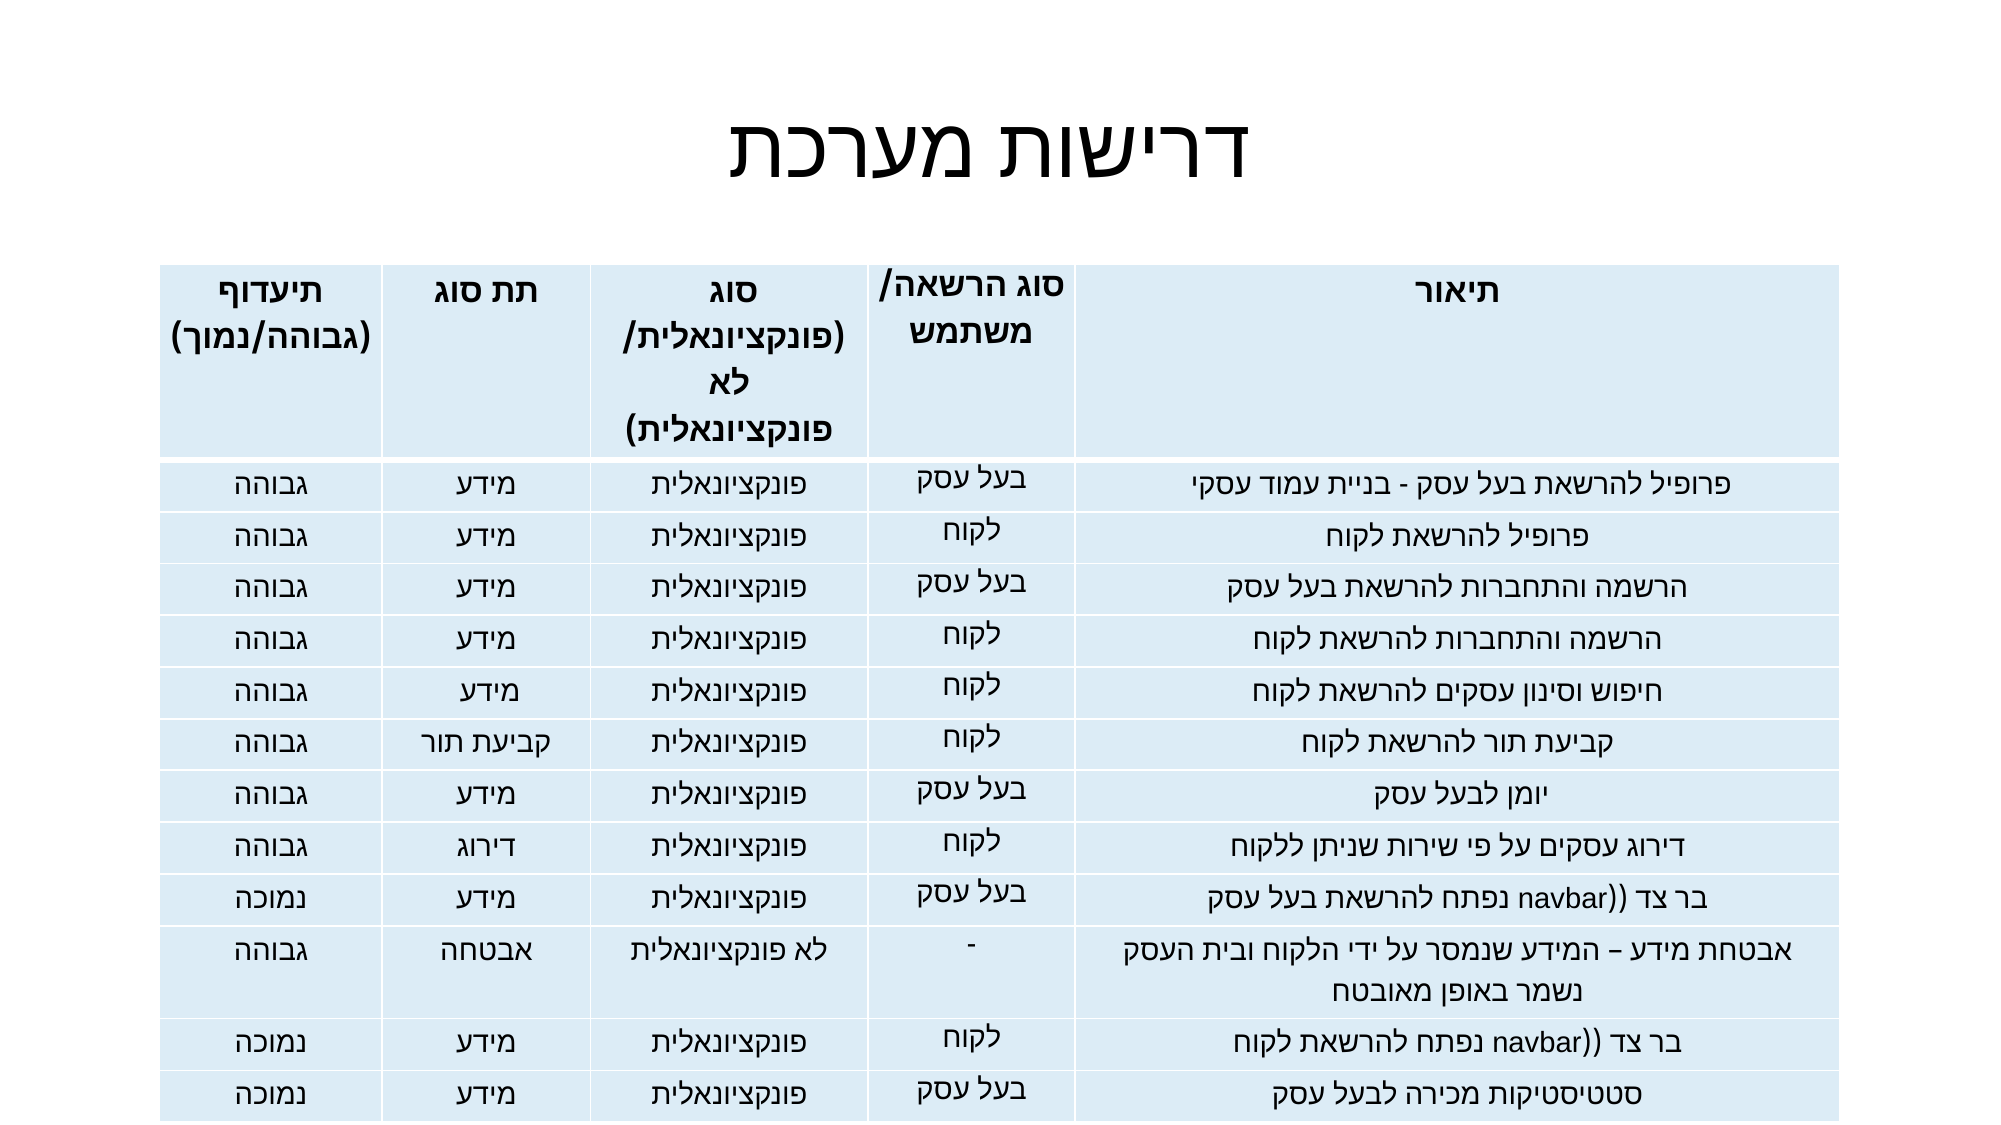

דרישות מערכת
| תיעדוף (גבוהה/נמוך) | תת סוג | סוג (פונקציונאלית/ לא פונקציונאלית) | סוג הרשאה/ משתמש | תיאור |
| --- | --- | --- | --- | --- |
| גבוהה | מידע | פונקציונאלית | בעל עסק | פרופיל להרשאת בעל עסק - בניית עמוד עסקי |
| גבוהה | מידע | פונקציונאלית | לקוח | פרופיל להרשאת לקוח |
| גבוהה | מידע | פונקציונאלית | בעל עסק | הרשמה והתחברות להרשאת בעל עסק |
| גבוהה | מידע | פונקציונאלית | לקוח | הרשמה והתחברות להרשאת לקוח |
| גבוהה | מידע | פונקציונאלית | לקוח | חיפוש וסינון עסקים להרשאת לקוח |
| גבוהה | קביעת תור | פונקציונאלית | לקוח | קביעת תור להרשאת לקוח |
| גבוהה | מידע | פונקציונאלית | בעל עסק | יומן לבעל עסק |
| גבוהה | דירוג | פונקציונאלית | לקוח | דירוג עסקים על פי שירות שניתן ללקוח |
| נמוכה | מידע | פונקציונאלית | בעל עסק | בר צד ((navbar נפתח להרשאת בעל עסק |
| גבוהה | אבטחה | לא פונקציונאלית | - | אבטחת מידע – המידע שנמסר על ידי הלקוח ובית העסק נשמר באופן מאובטח |
| נמוכה | מידע | פונקציונאלית | לקוח | בר צד ((navbar נפתח להרשאת לקוח |
| נמוכה | מידע | פונקציונאלית | בעל עסק | סטטיסטיקות מכירה לבעל עסק |